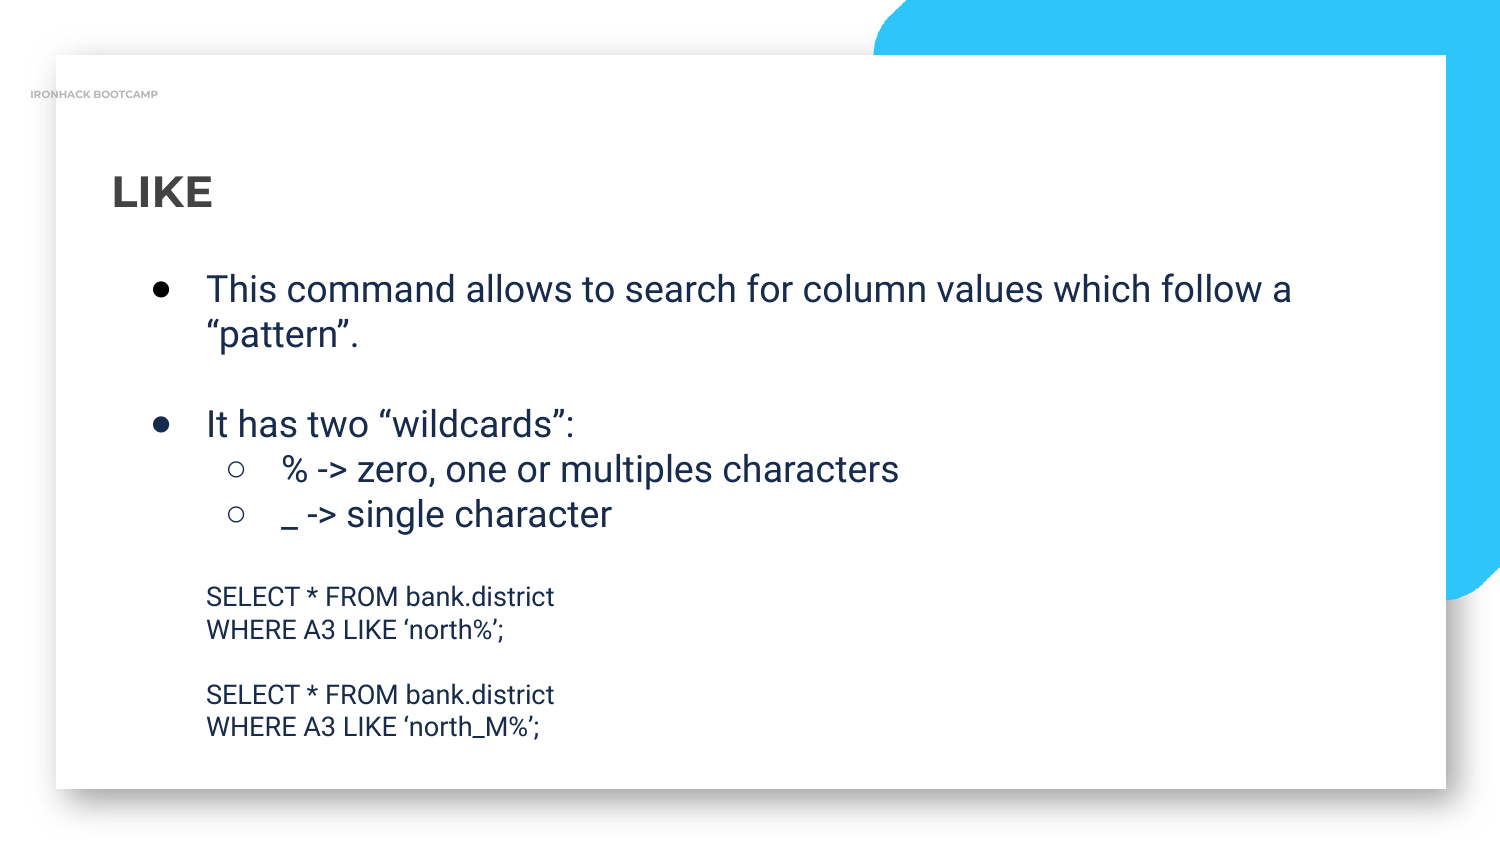

IRONHACK BOOTCAMP
LIKE
This command allows to search for column values which follow a “pattern”.

It has two “wildcards”:
% -> zero, one or multiples characters
_ -> single character

SELECT * FROM bank.district
WHERE A3 LIKE ‘north%’;

SELECT * FROM bank.district
WHERE A3 LIKE ‘north_M%’;